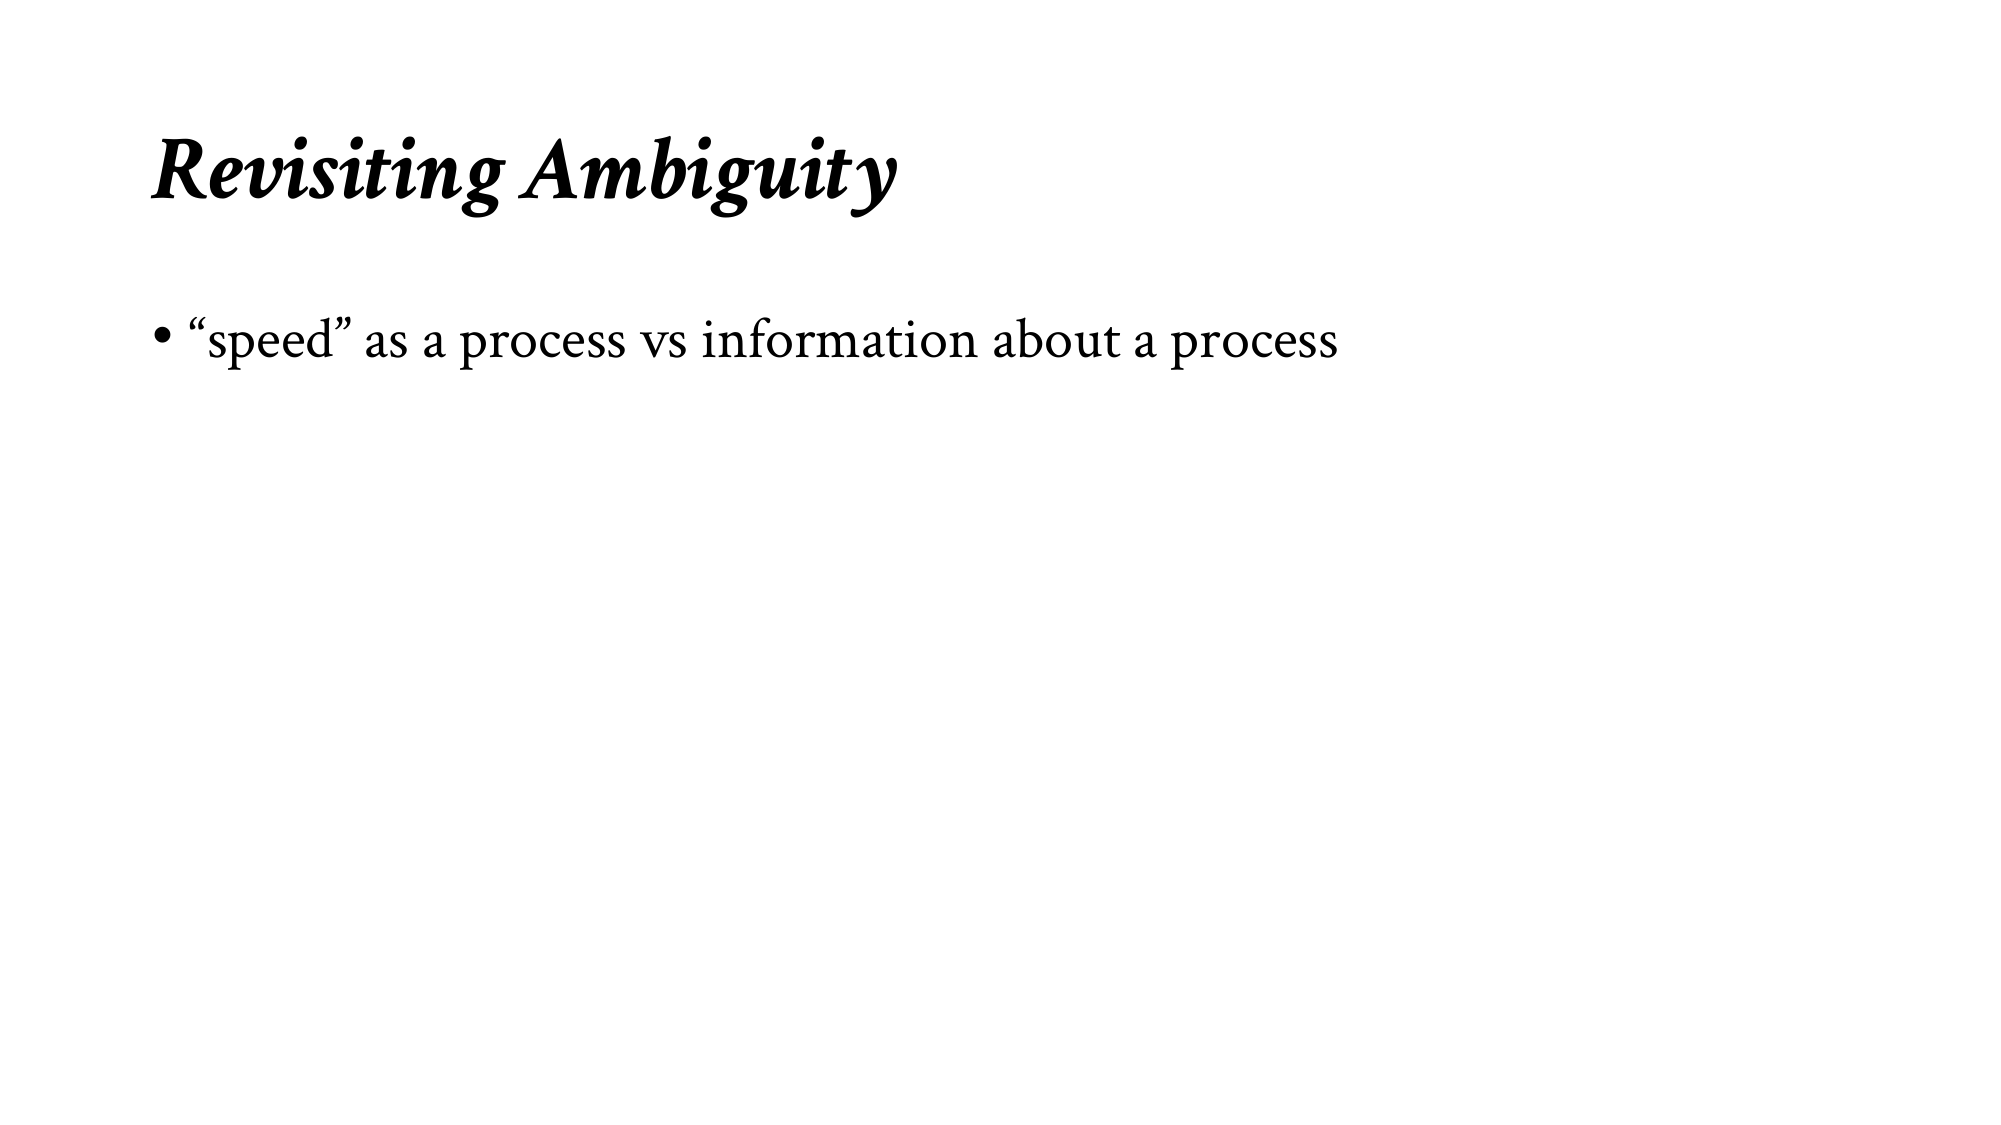

# Revisiting Ambiguity
“speed” as a process vs information about a process